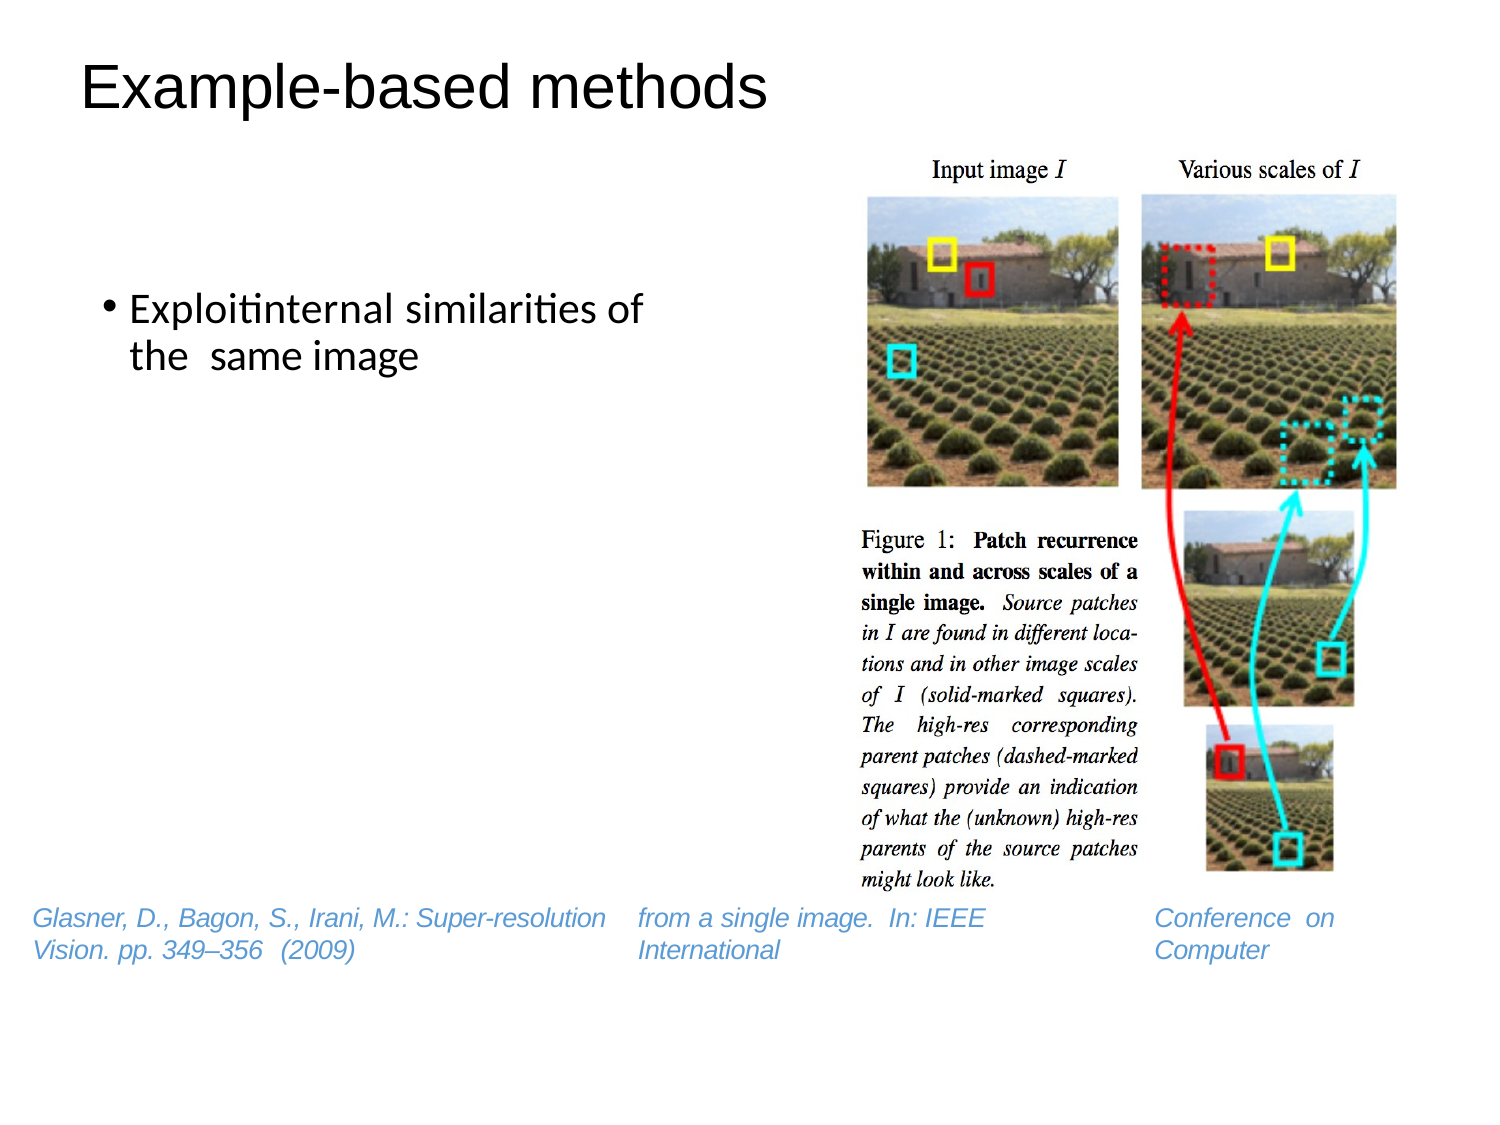

# Example-based methods

Exploitinternal similarities of the  same image
Glasner, D., Bagon, S., Irani, M.: Super-resolution  Vision. pp. 349–356  (2009)
from a single image.  In: IEEE International
Conference  on Computer